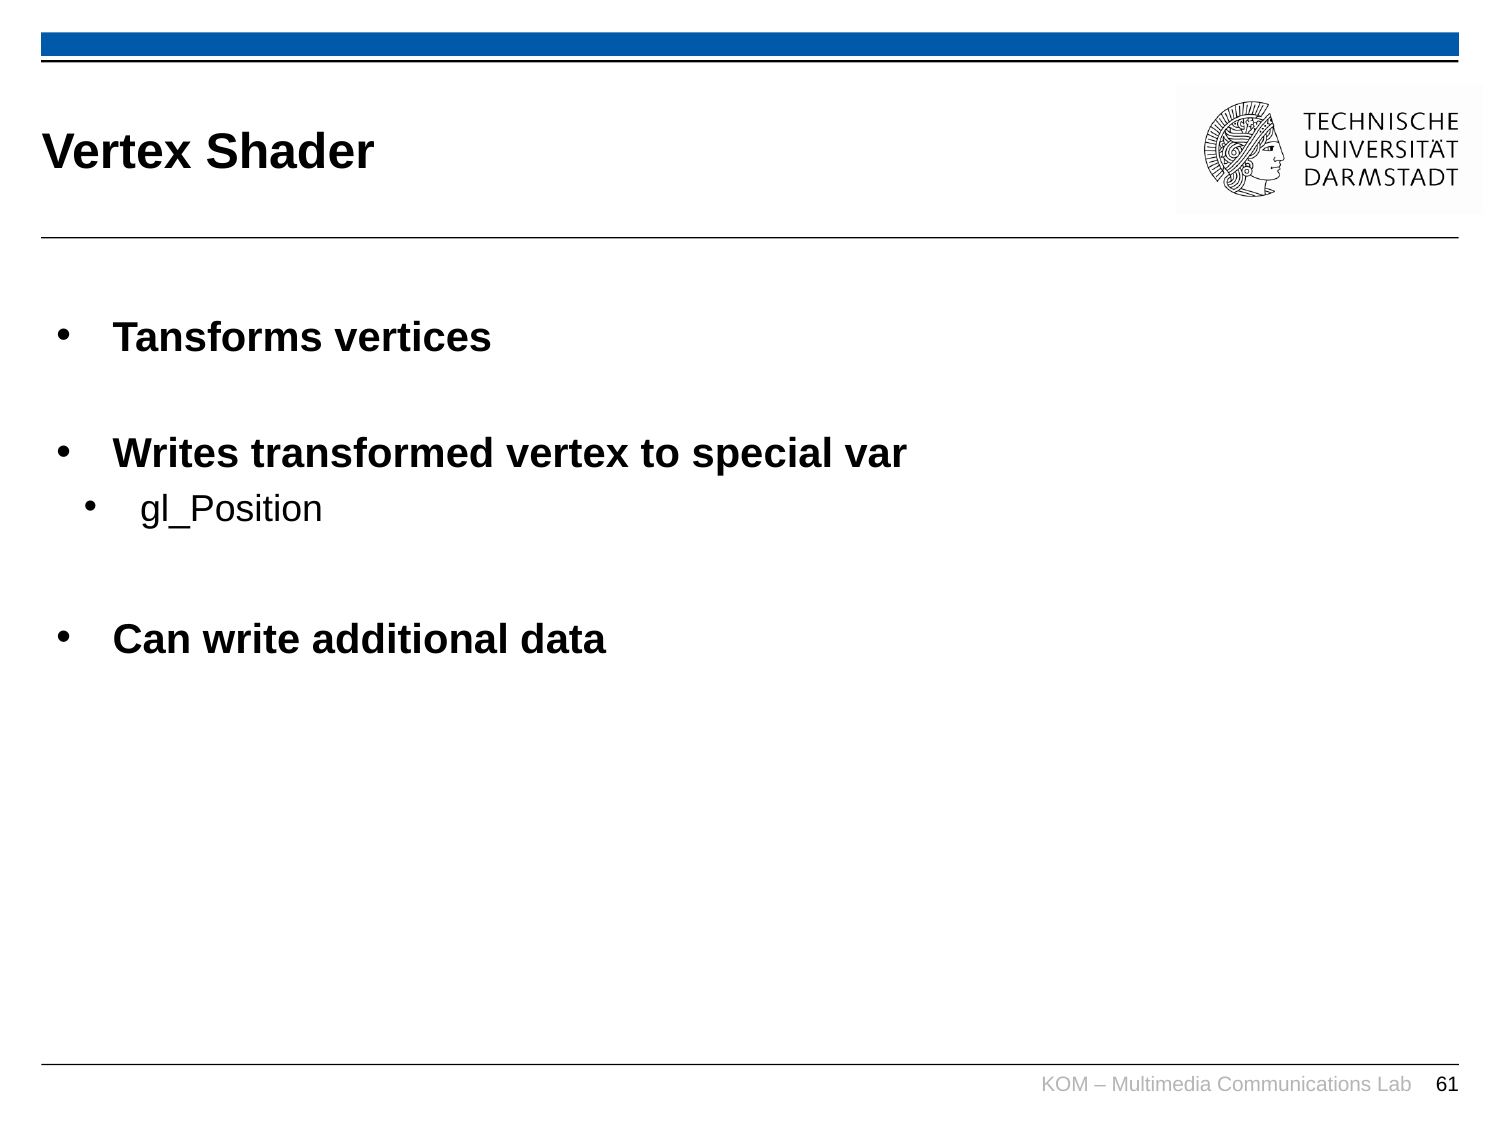

# Vertex Shader

Tansforms vertices

Writes transformed vertex to special var
gl_Position

Can write additional data